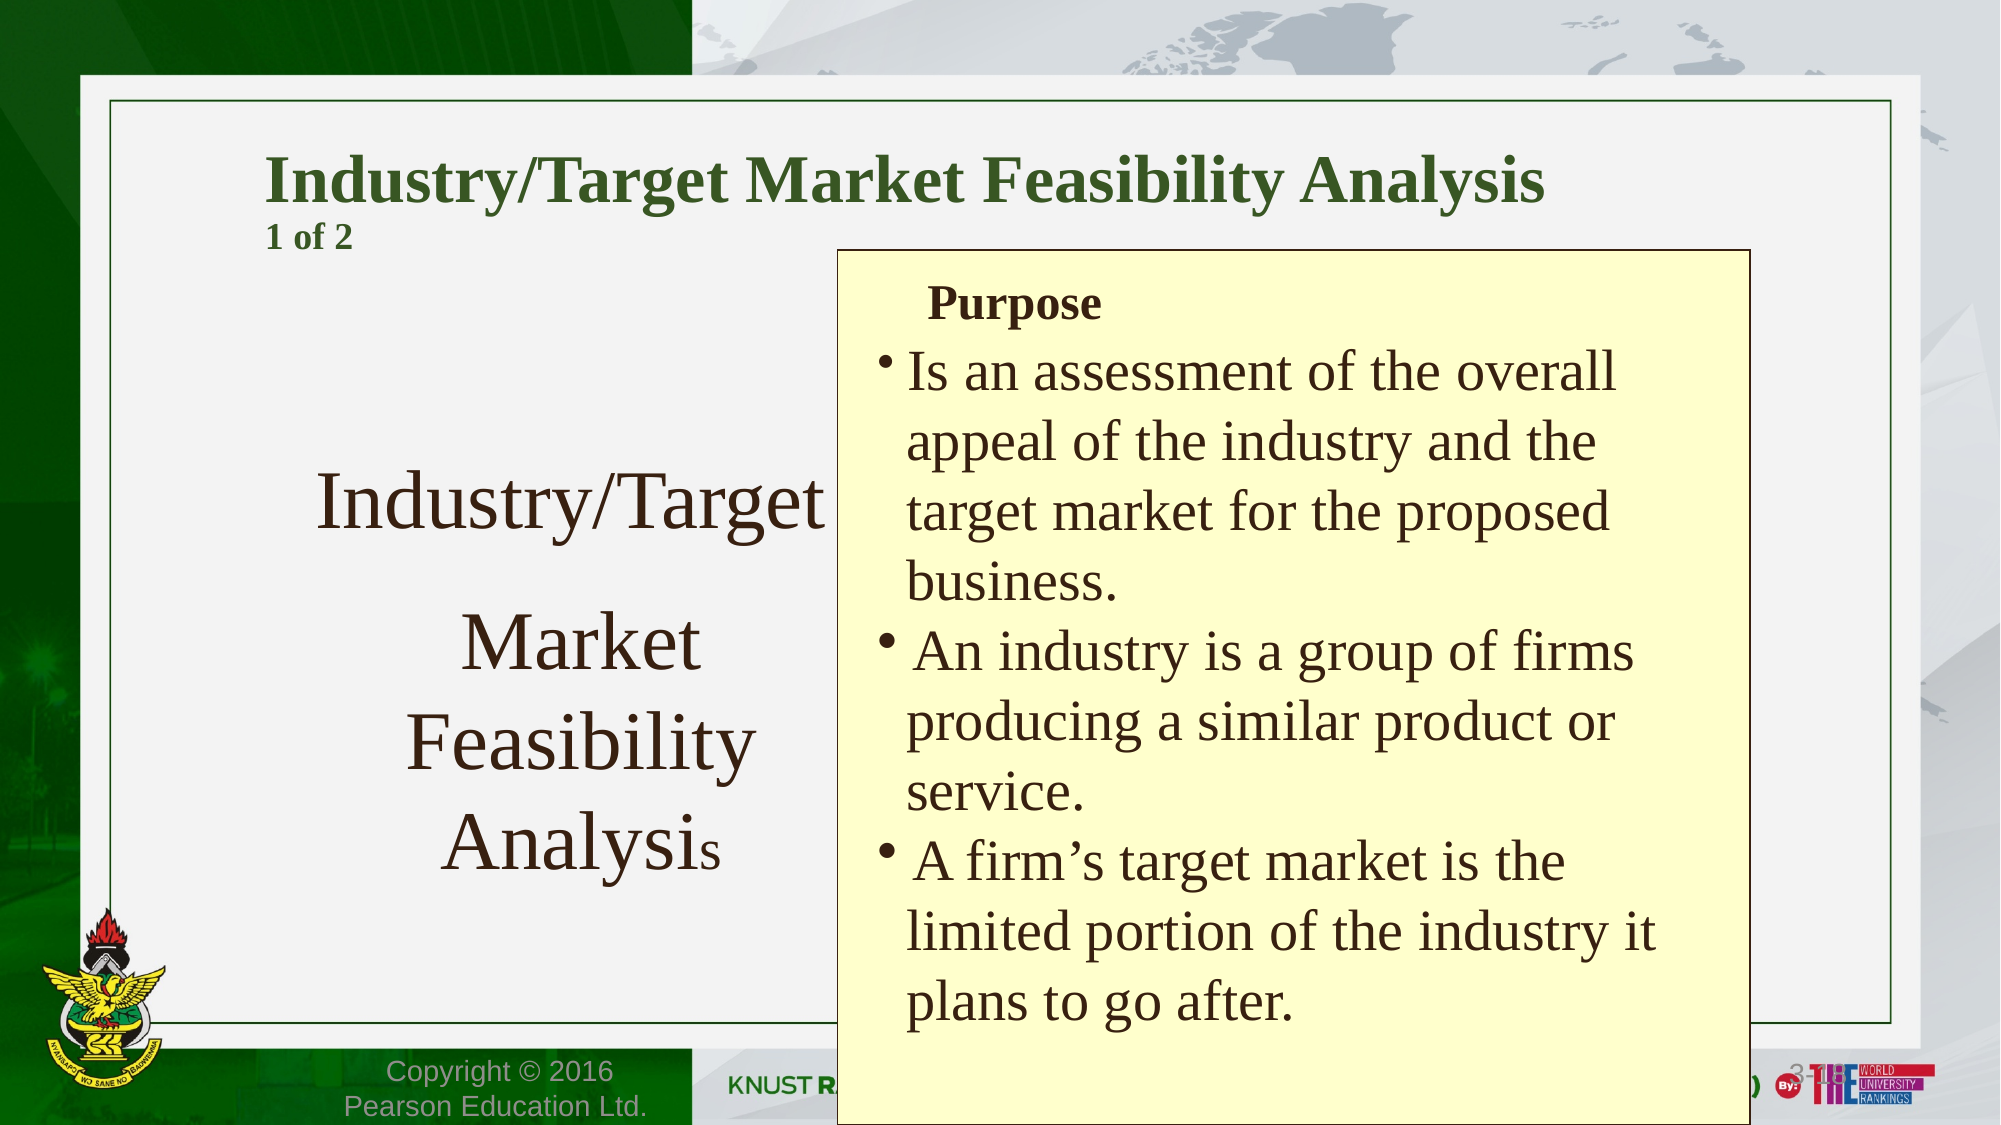

# Industry/Target Market Feasibility Analysis 1 of 2

Purpose
 Is an assessment of the overall
  appeal of the industry and the
  target market for the proposed
  business.
 An industry is a group of firms
  producing a similar product or
  service.
 A firm’s target market is the
  limited portion of the industry it
  plans to go after.
Industry/Target
Market Feasibility Analysis
3-18
Copyright © 2016 Pearson Education Ltd.